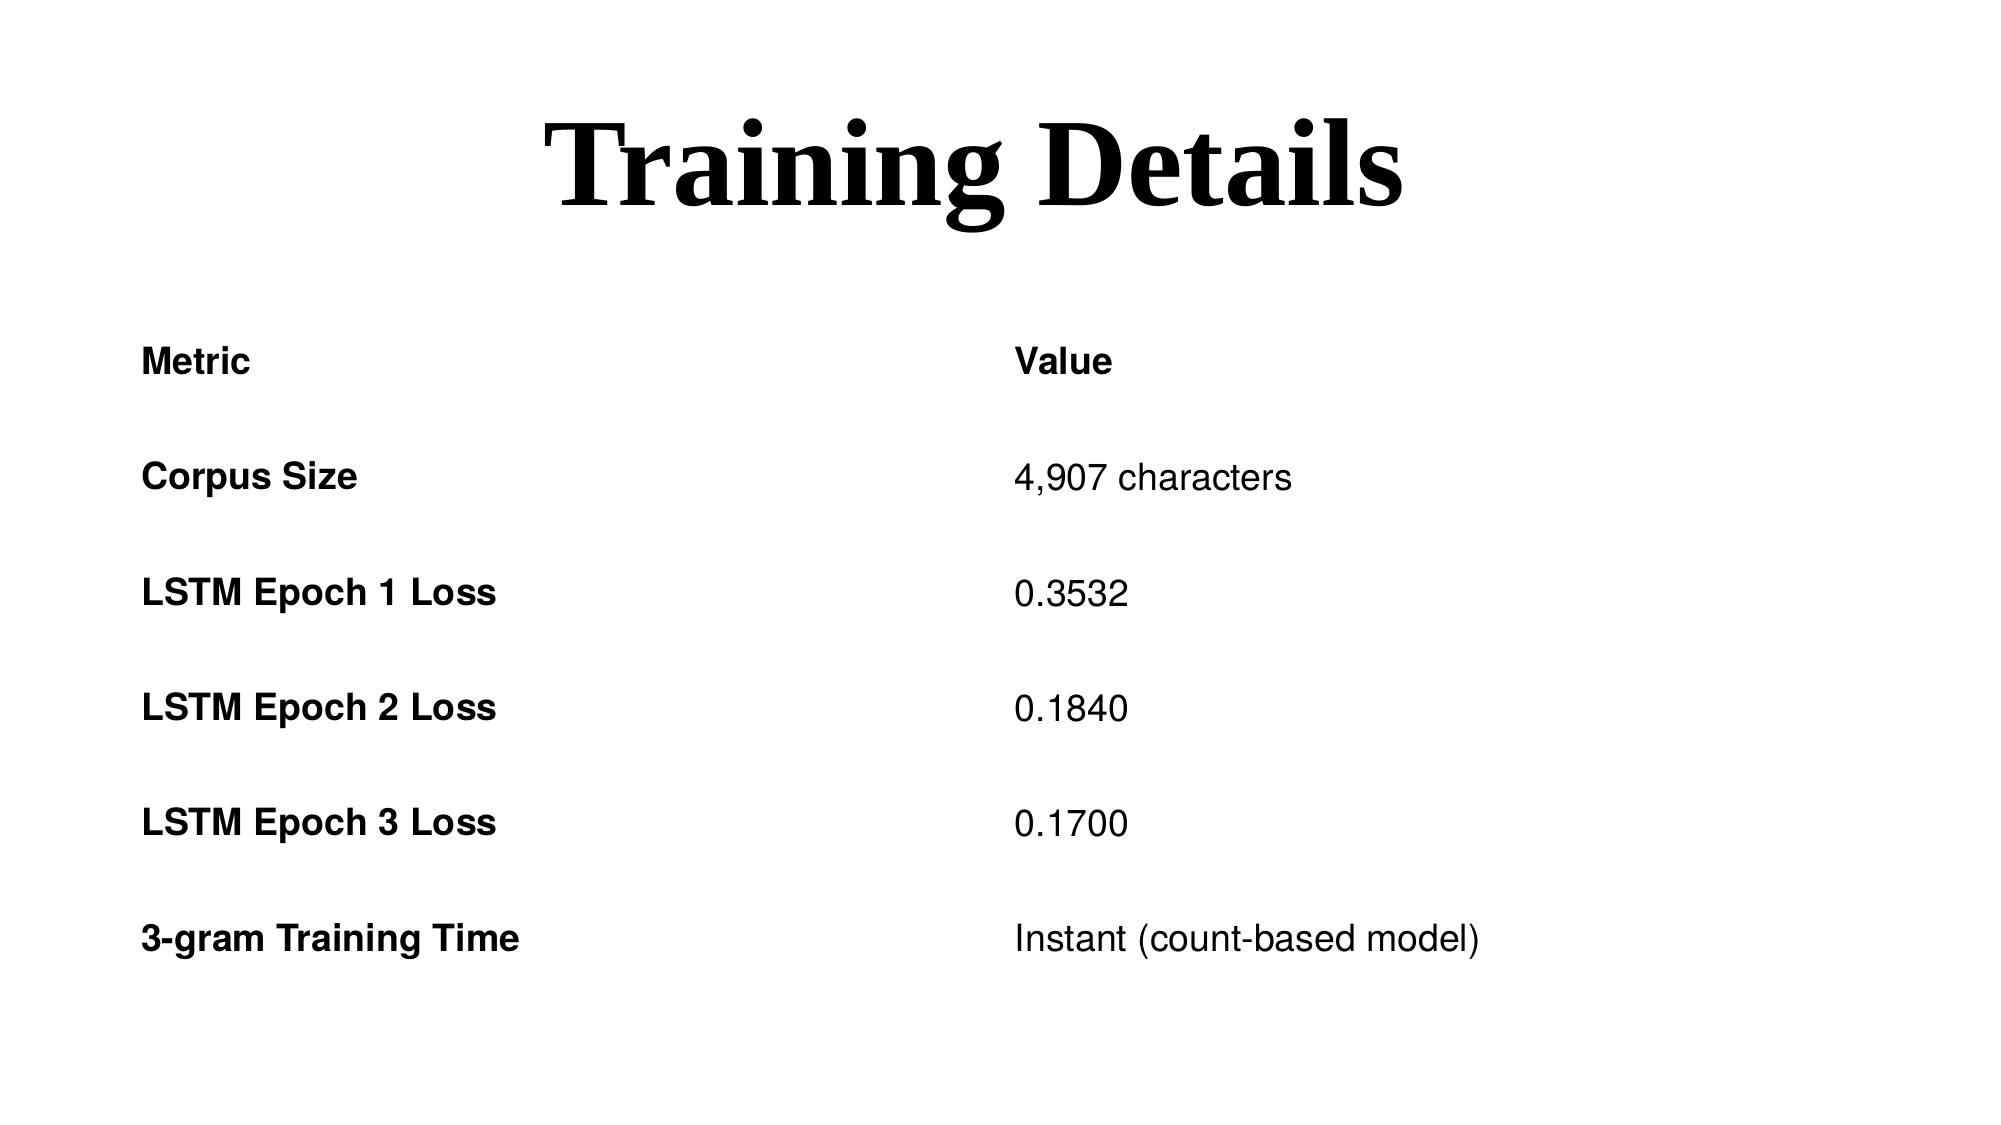

# Training Details
| Metric | Value |
| --- | --- |
| Corpus Size | 4,907 characters |
| LSTM Epoch 1 Loss | 0.3532 |
| LSTM Epoch 2 Loss | 0.1840 |
| LSTM Epoch 3 Loss | 0.1700 |
| 3-gram Training Time | Instant (count-based model) |